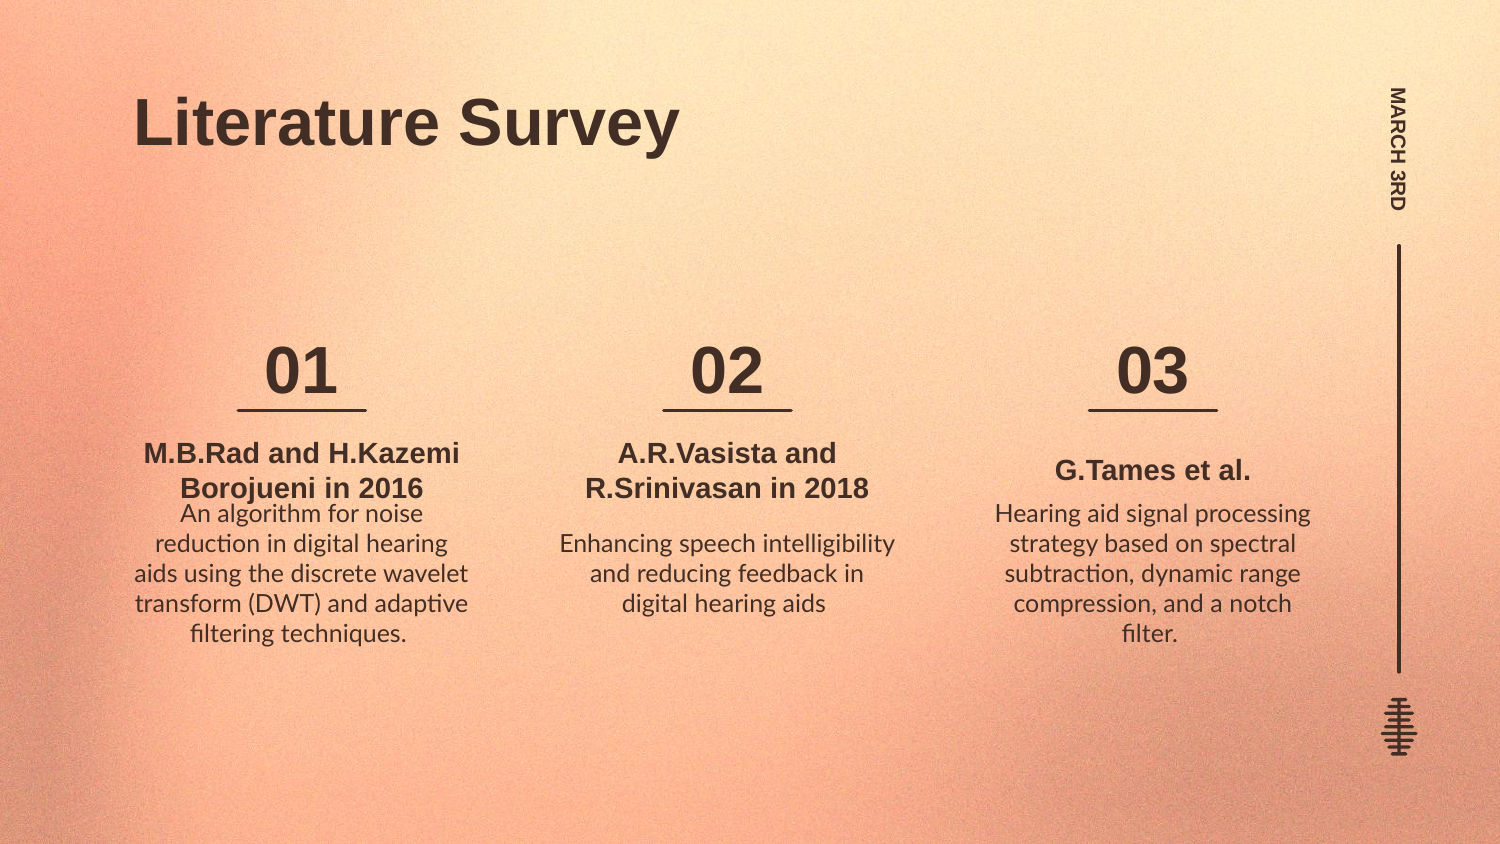

Literature Survey
MARCH 3RD
# 01
02
03
M.B.Rad and H.Kazemi Borojueni in 2016
A.R.Vasista and R.Srinivasan in 2018
G.Tames et al.
An algorithm for noise reduction in digital hearing aids using the discrete wavelet transform (DWT) and adaptive filtering techniques.
Enhancing speech intelligibility and reducing feedback in digital hearing aids
Hearing aid signal processing strategy based on spectral subtraction, dynamic range compression, and a notch filter.